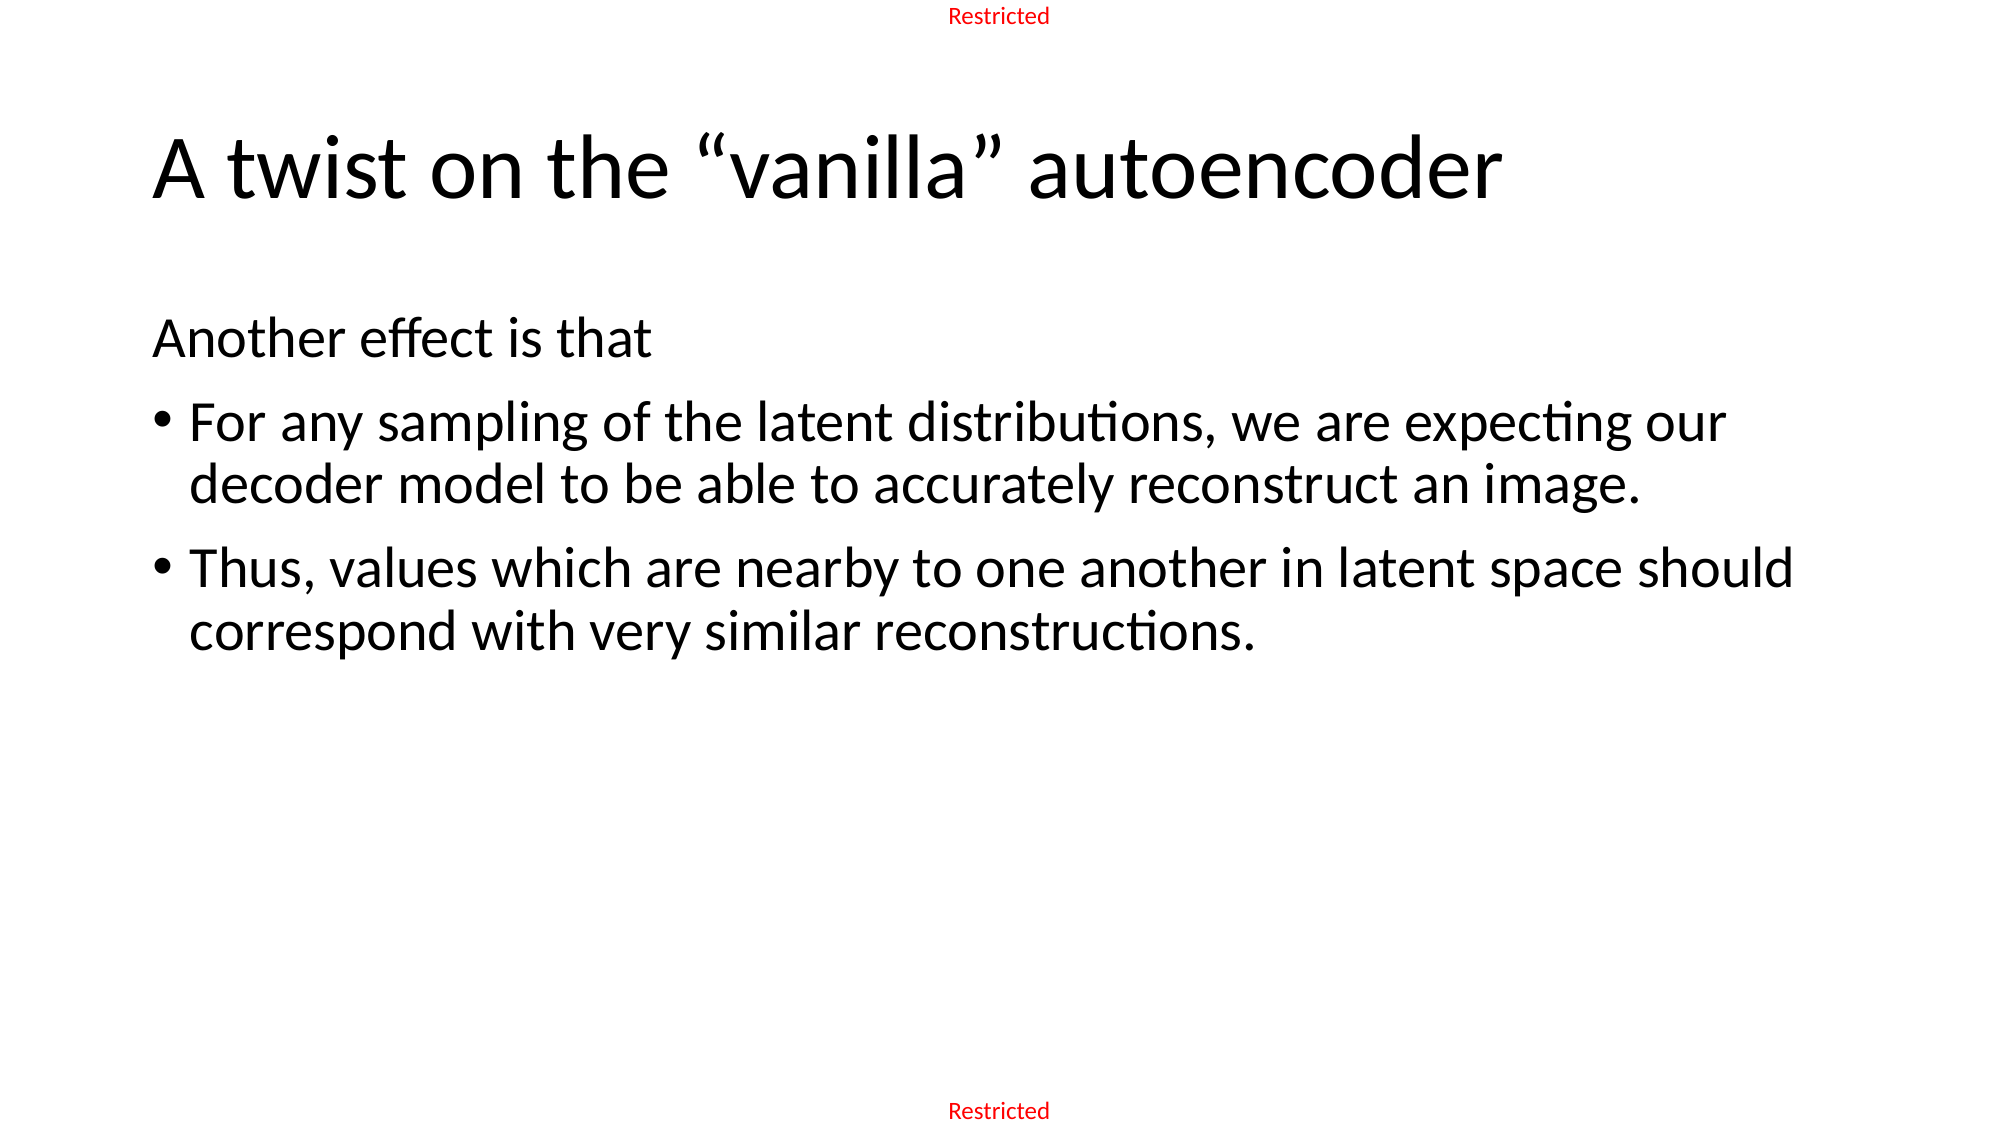

# A twist on the “vanilla” autoencoder
Another effect is that
For any sampling of the latent distributions, we are expecting our decoder model to be able to accurately reconstruct an image.
Thus, values which are nearby to one another in latent space should correspond with very similar reconstructions.